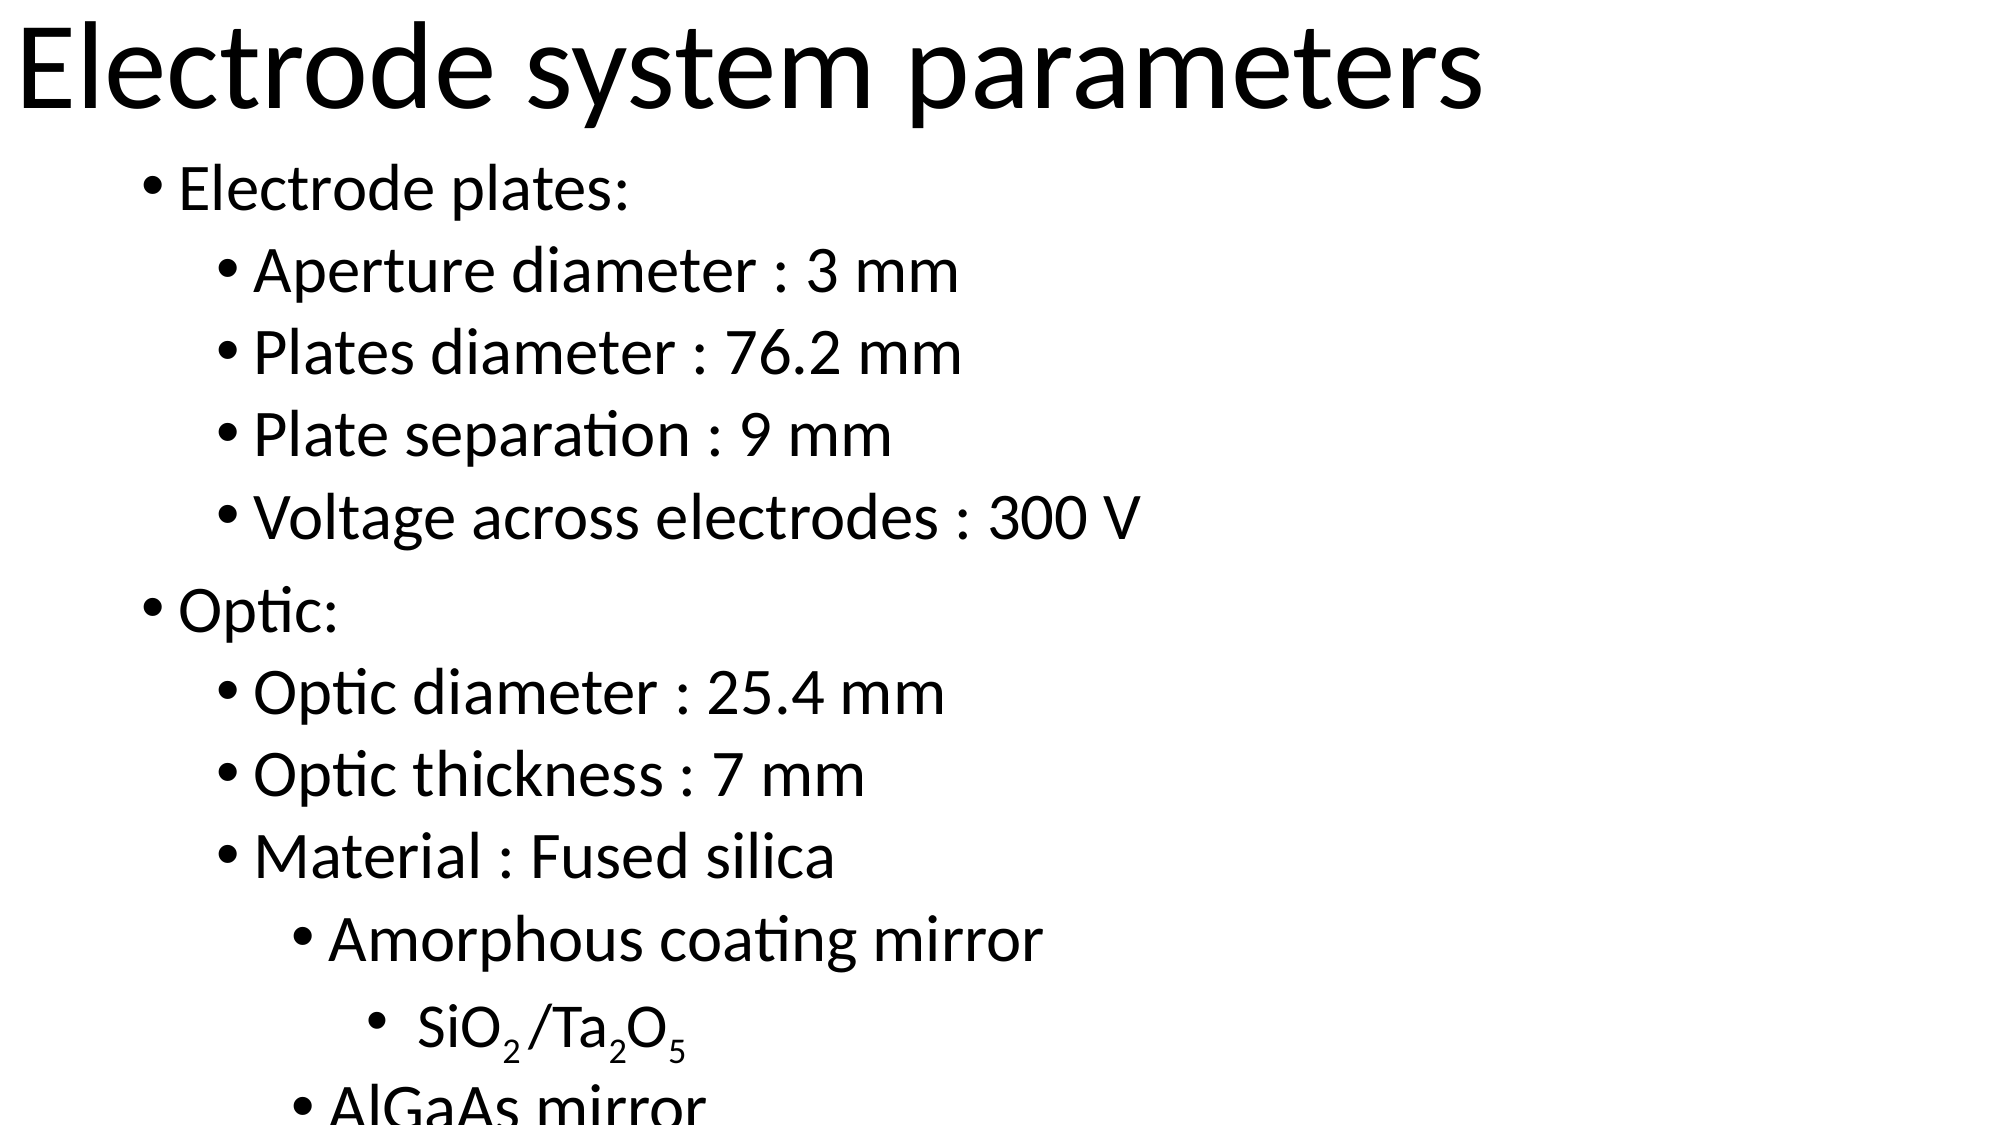

# Electrode system parameters
Electrode plates:
Aperture diameter : 3 mm
Plates diameter : 76.2 mm
Plate separation : 9 mm
Voltage across electrodes : 300 V
Optic:
Optic diameter : 25.4 mm
Optic thickness : 7 mm
Material : Fused silica
Amorphous coating mirror
 SiO2 /Ta2O5
AlGaAs mirror